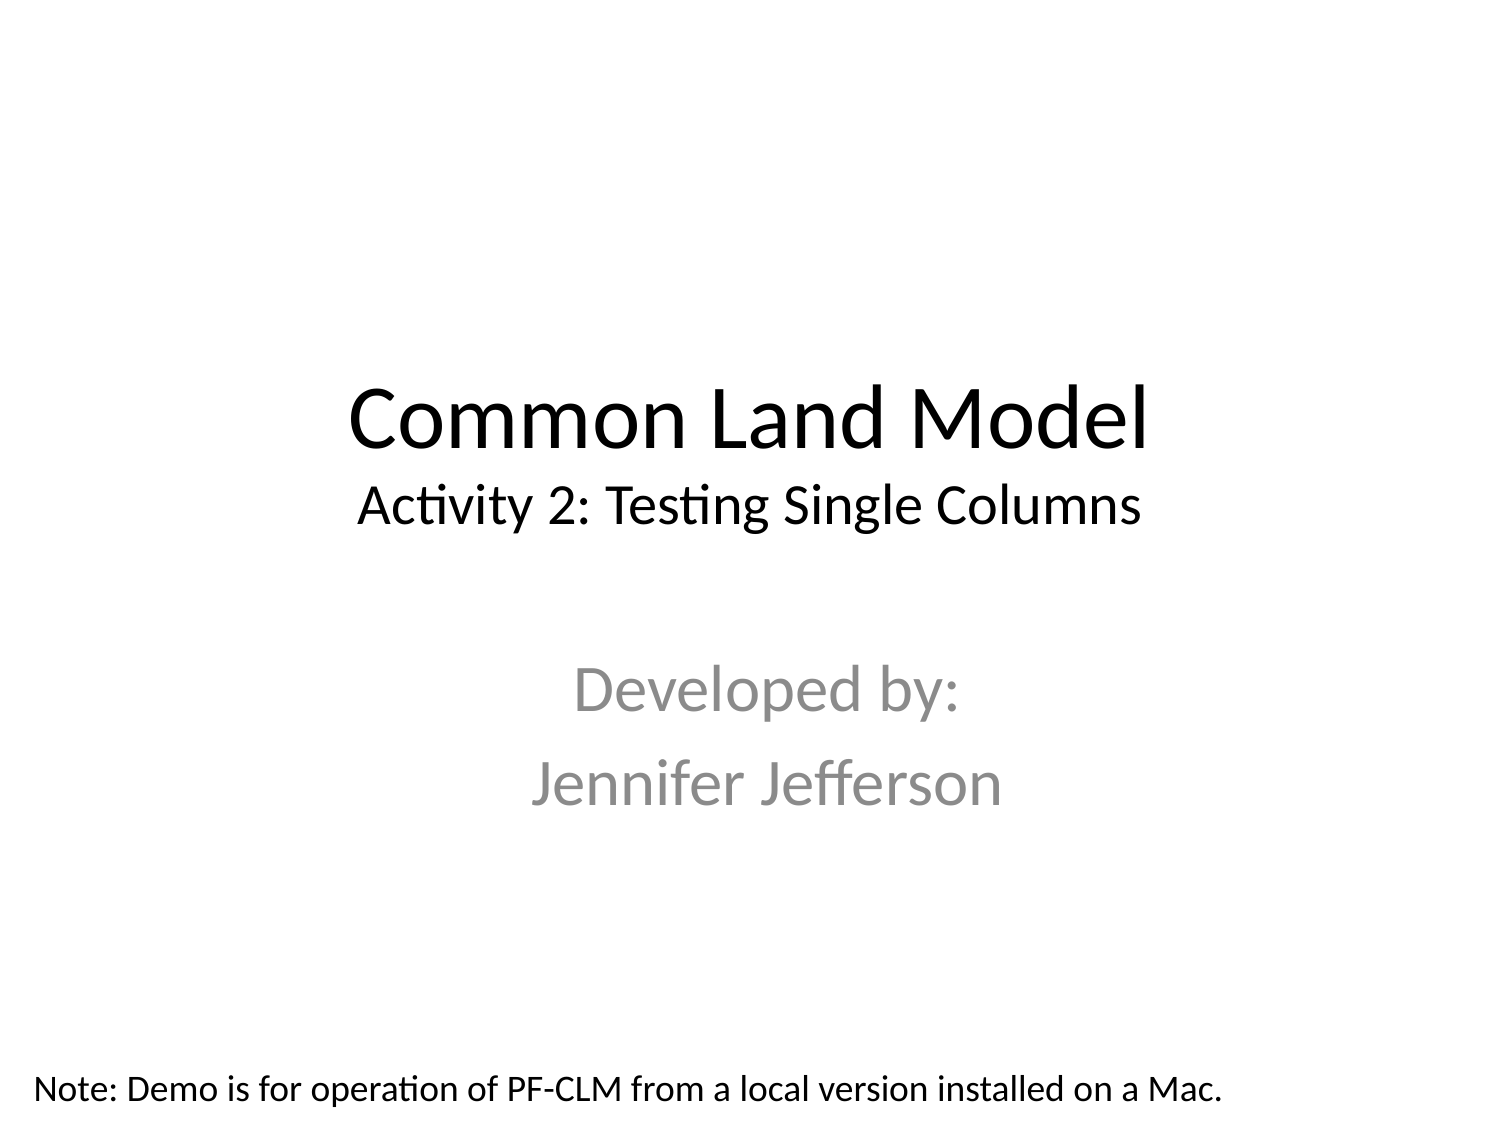

# Common Land Model Activity 2: Testing Single Columns
Developed by:
Jennifer Jefferson
Note: Demo is for operation of PF-CLM from a local version installed on a Mac.